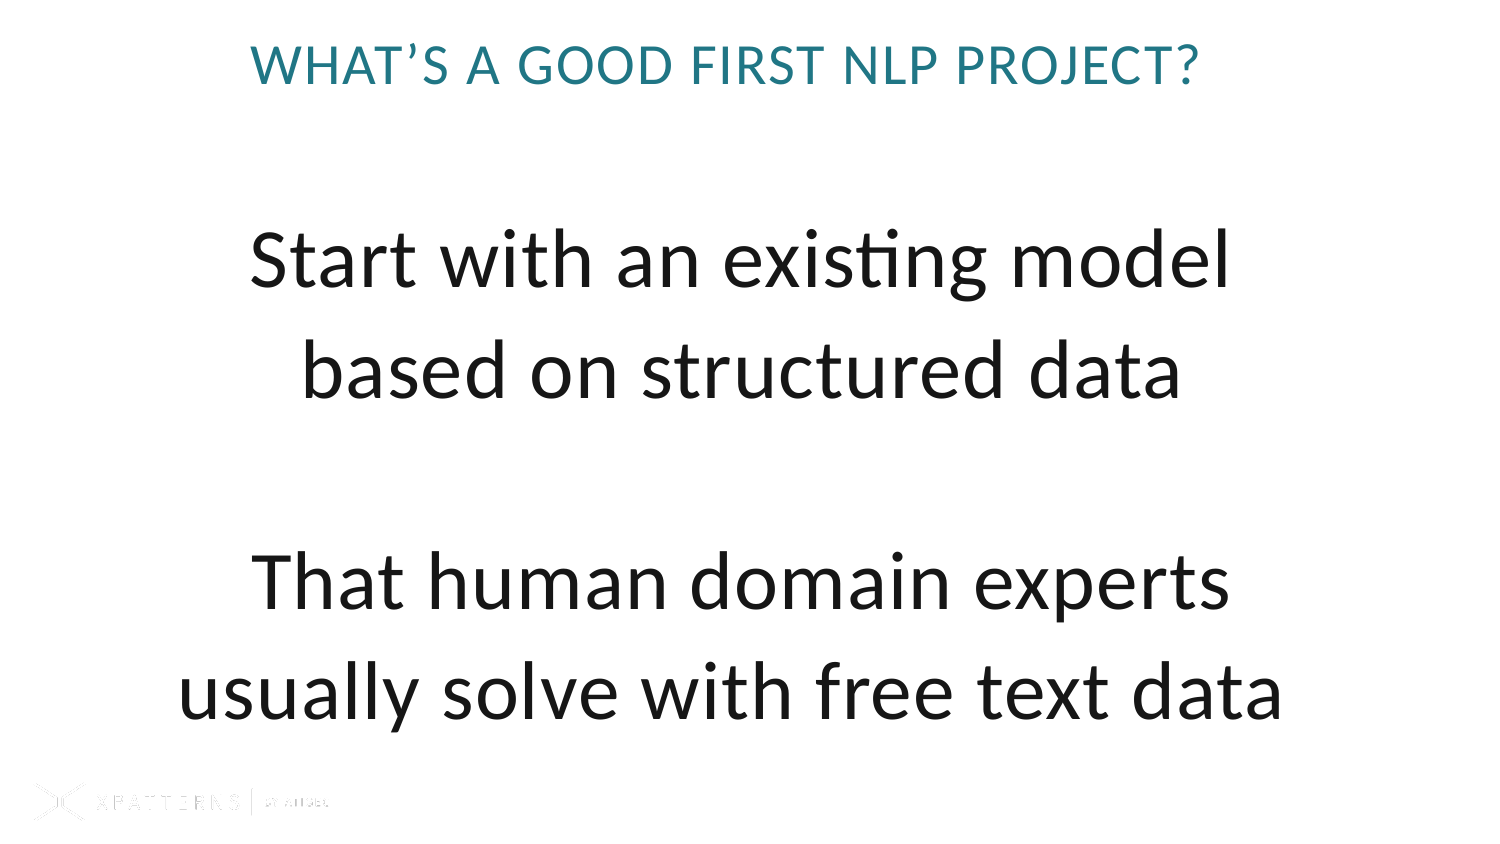

What’s a good first nlp project?
Start with an existing model based on structured data

That human domain experts usually solve with free text data